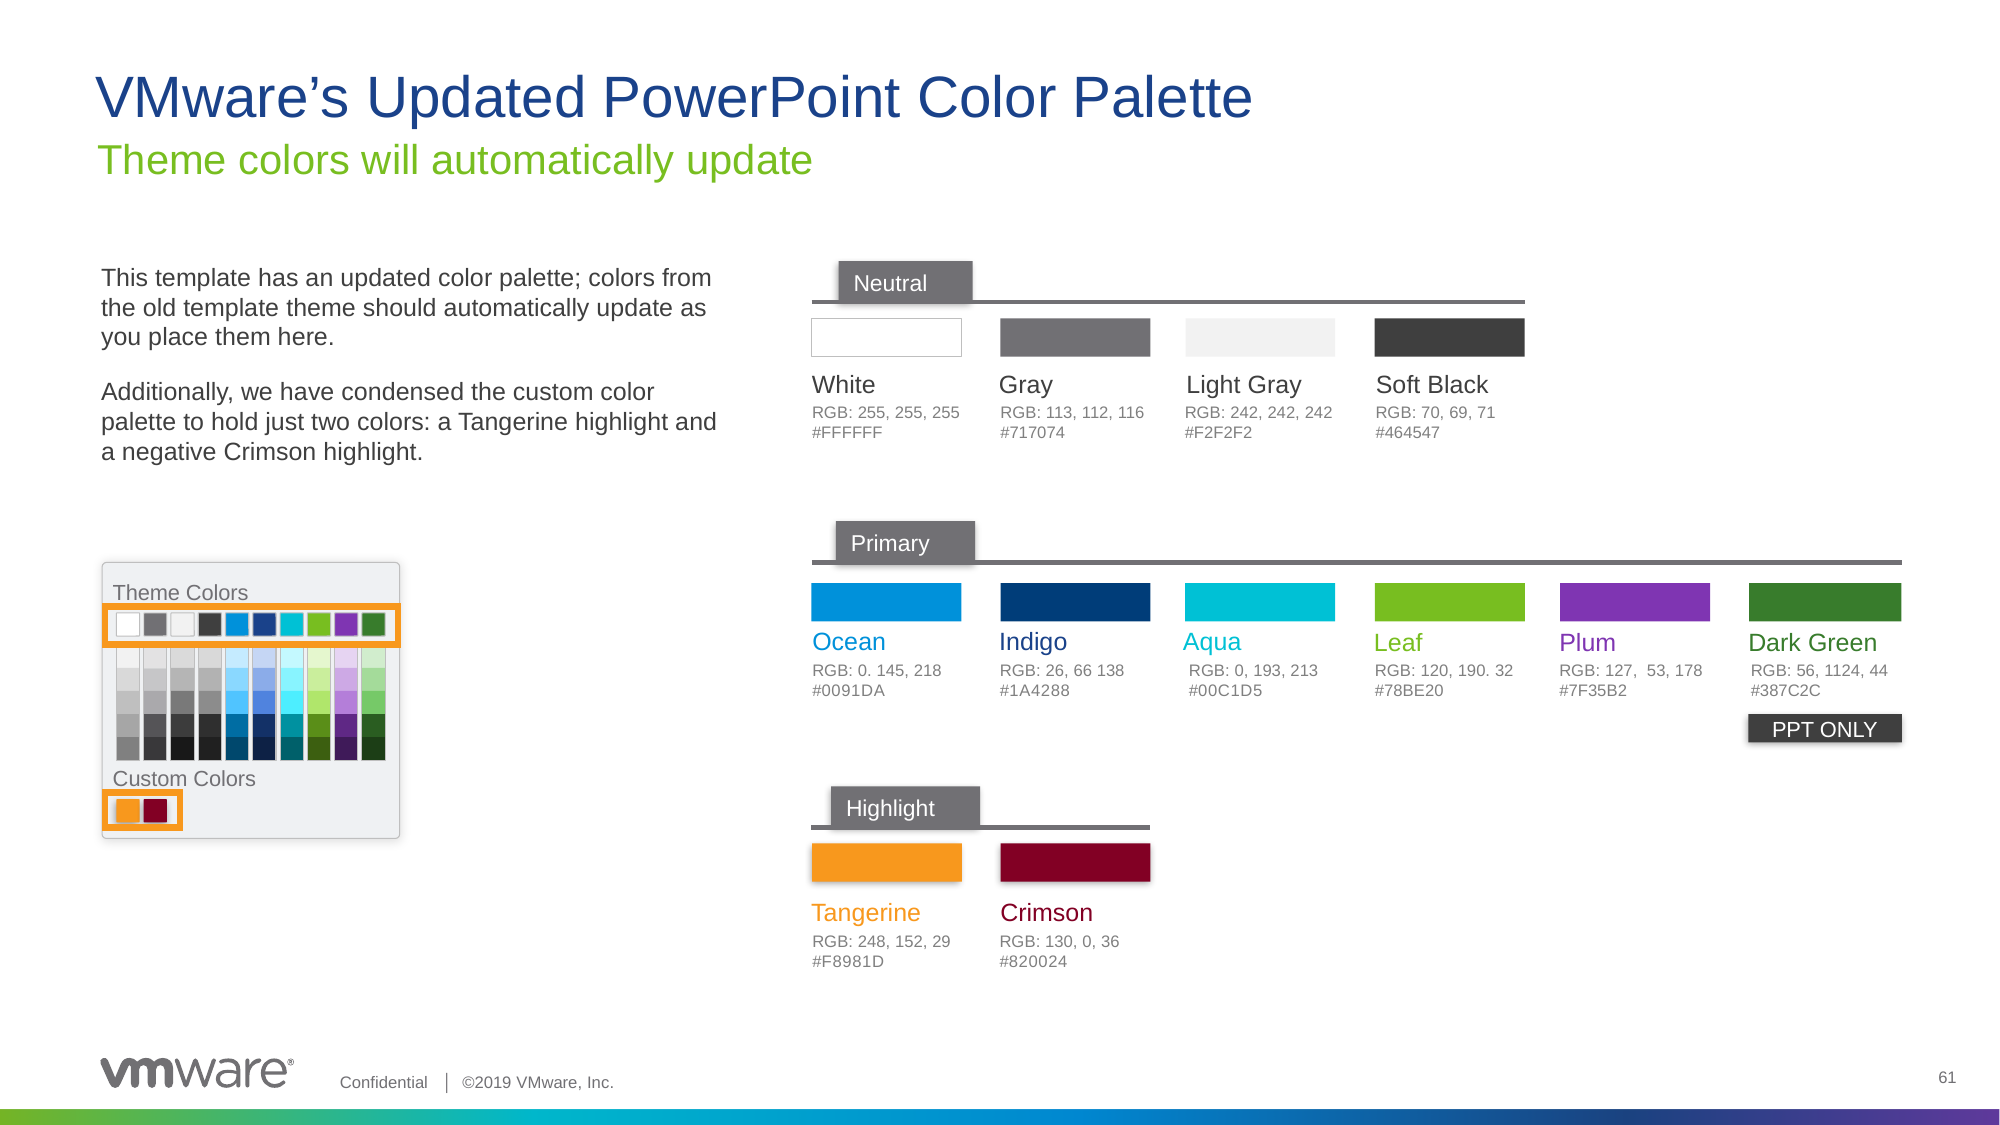

# VMware’s Updated PowerPoint Color Palette
Theme colors will automatically update
Neutral
This template has an updated color palette; colors from the old template theme should automatically update as you place them here.
Additionally, we have condensed the custom color palette to hold just two colors: a Tangerine highlight and a negative Crimson highlight.

White
Gray
Light Gray
Soft Black
RGB: 255, 255, 255
#FFFFFF
RGB: 113, 112, 116
#717074
RGB: 242, 242, 242
#F2F2F2
RGB: 70, 69, 71
#464547
Primary

Theme Colors

Custom Colors

Ocean
Indigo
Aqua
Leaf
Plum
Dark Green
RGB: 0. 145, 218
#0091DA
RGB: 26, 66 138
#1A4288
RGB: 0, 193, 213
#00C1D5
RGB: 120, 190. 32
#78BE20
RGB: 127,  53, 178
#7F35B2
RGB: 56, 1124, 44
#387C2C
PPT ONLY
Highlight

Tangerine
Crimson
RGB: 248, 152, 29
#F8981D
RGB: 130, 0, 36
#820024